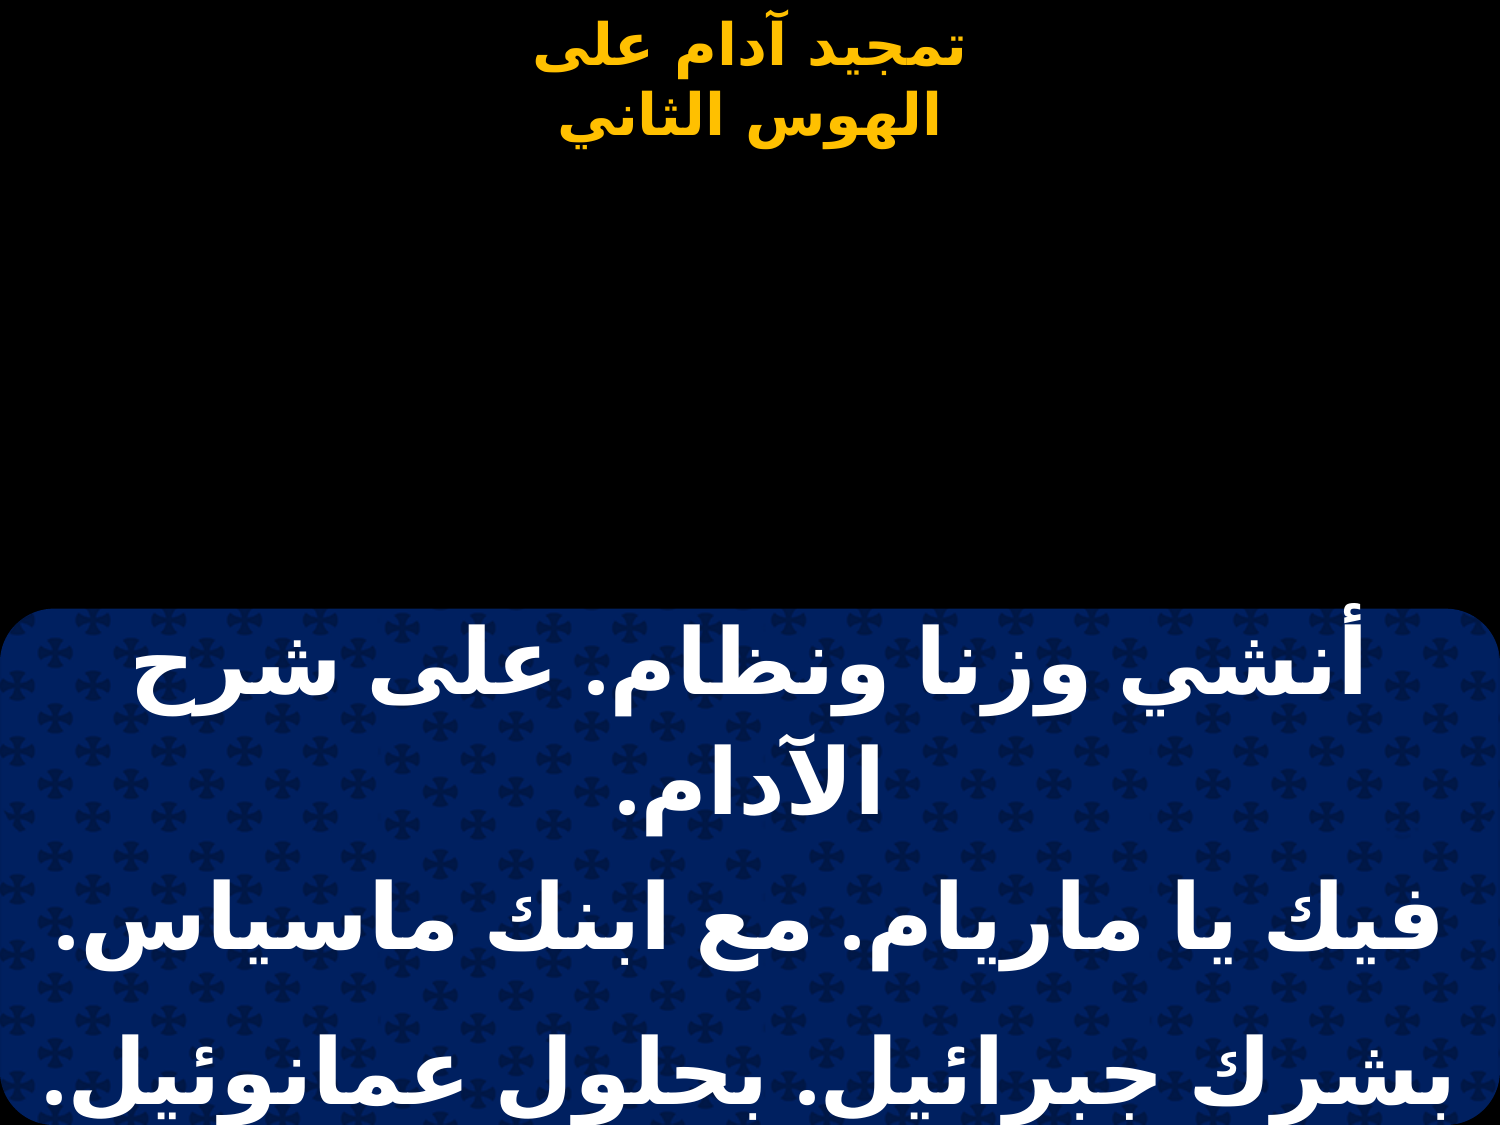

# أنشي وزنا ونظام
| أنشي وزنا ونظام. على شرح الآدام. |
| --- |
| فيك يا ماريام. مع ابنك ماسياس. |
|  |
| بشرك جبرائيل. بحلول عمانوئيل. |
| وحملته بالتهليل. حملا من غير أدناس. |